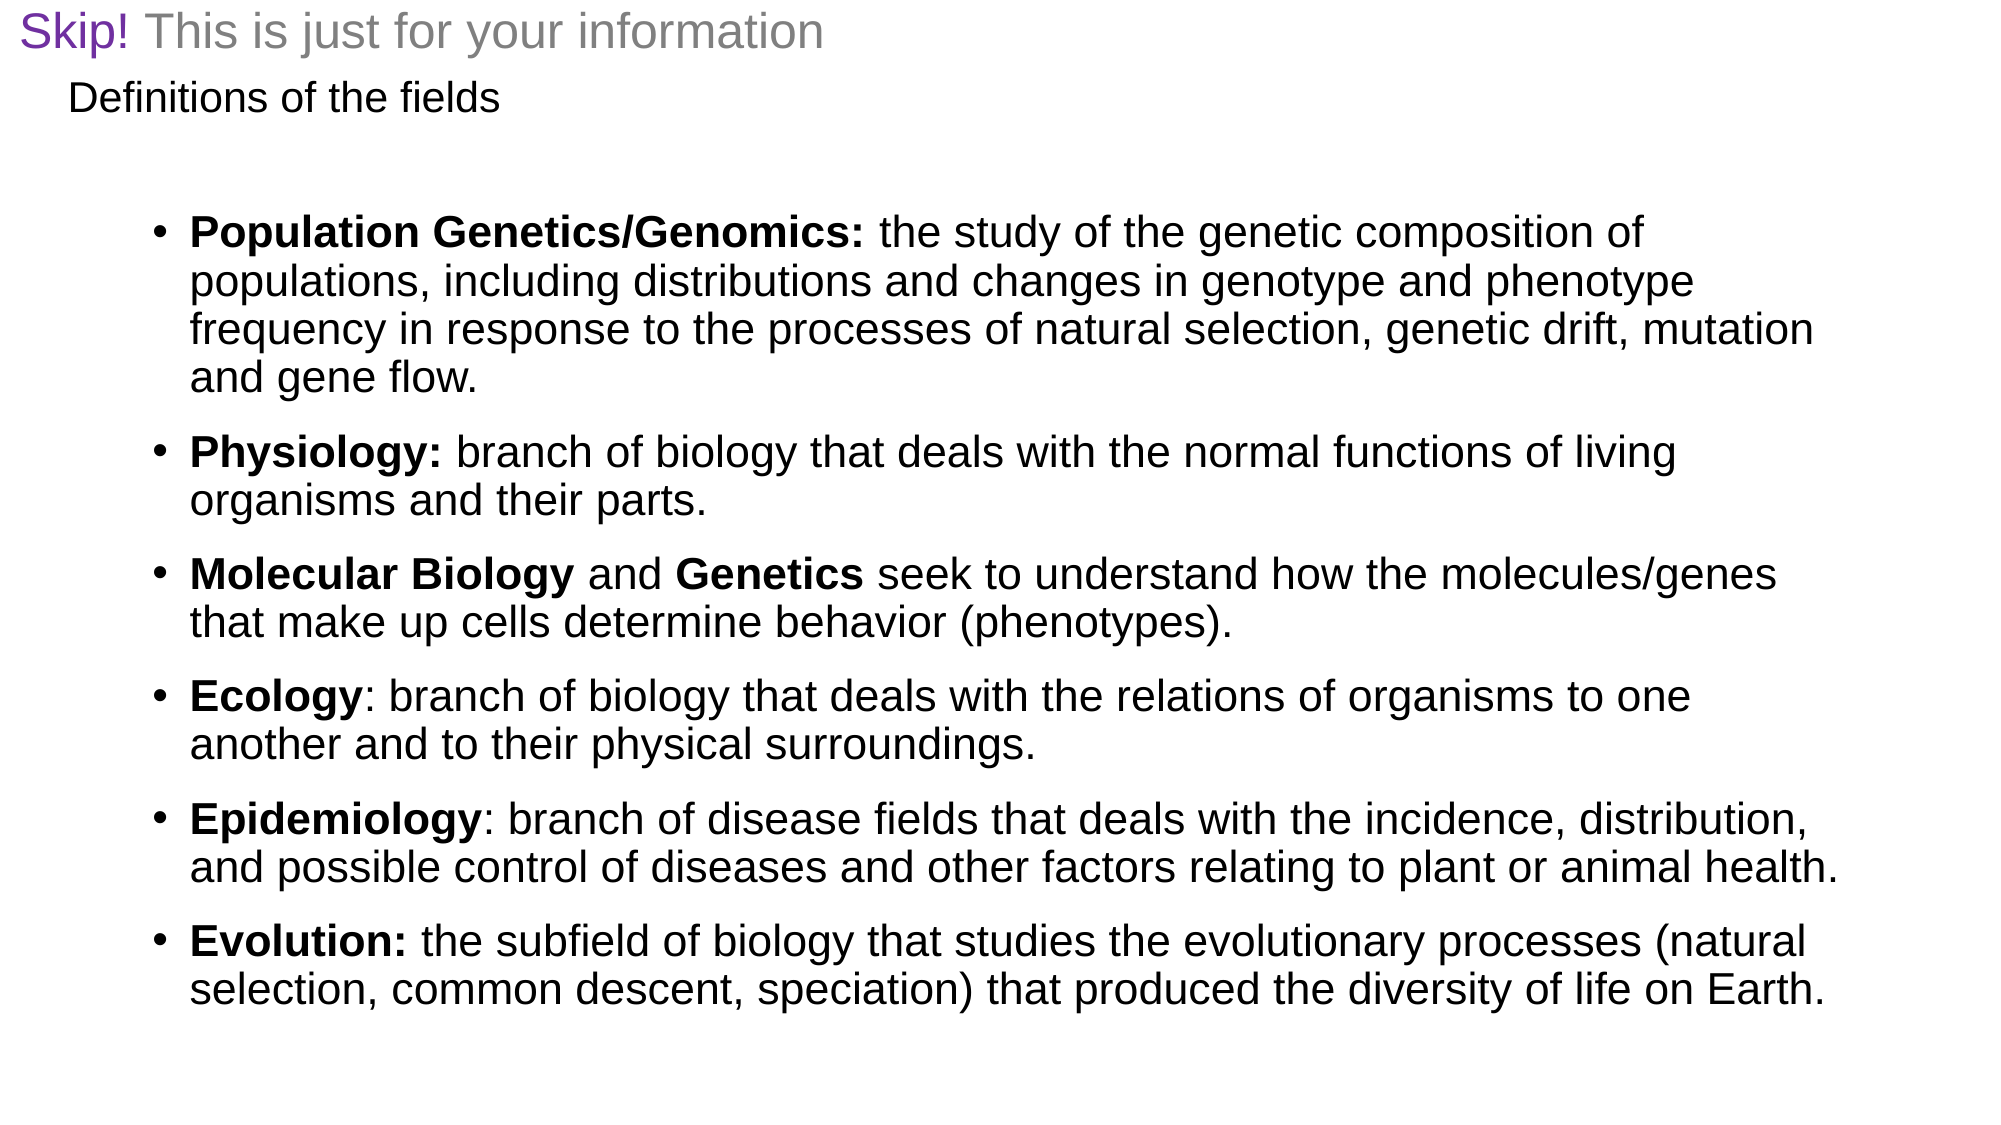

Skip! This is just for your information
# Definitions of the fields
Population Genetics/Genomics: the study of the genetic composition of populations, including distributions and changes in genotype and phenotype frequency in response to the processes of natural selection, genetic drift, mutation and gene flow.
Physiology: branch of biology that deals with the normal functions of living organisms and their parts.
Molecular Biology and Genetics seek to understand how the molecules/genes that make up cells determine behavior (phenotypes).
Ecology: branch of biology that deals with the relations of organisms to one another and to their physical surroundings.
Epidemiology: branch of disease fields that deals with the incidence, distribution, and possible control of diseases and other factors relating to plant or animal health.
Evolution: the subfield of biology that studies the evolutionary processes (natural selection, common descent, speciation) that produced the diversity of life on Earth.